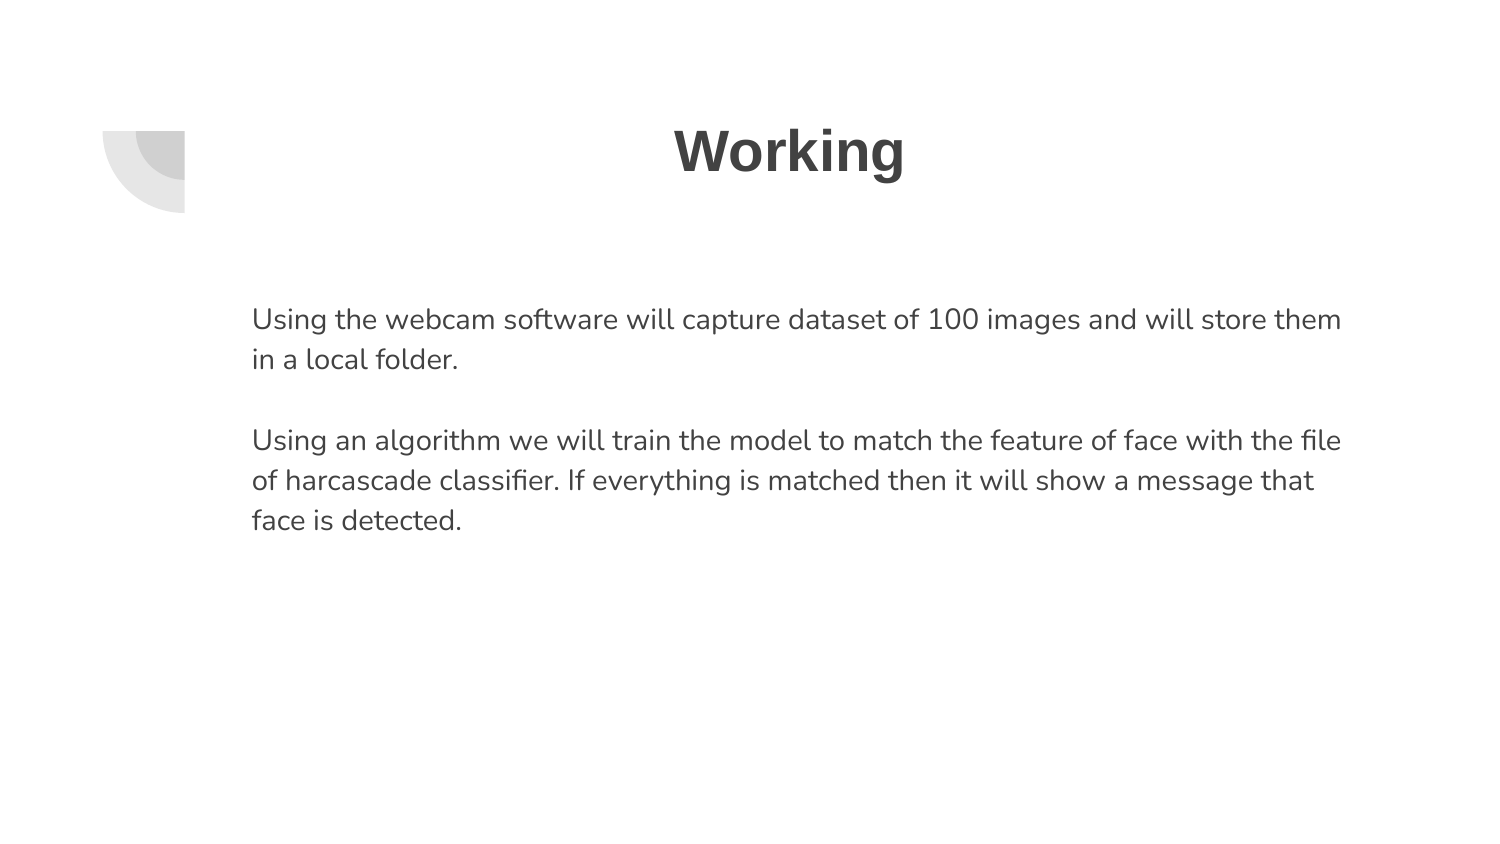

# Working
Using the webcam software will capture dataset of 100 images and will store them in a local folder.
Using an algorithm we will train the model to match the feature of face with the file of harcascade classifier. If everything is matched then it will show a message that face is detected.